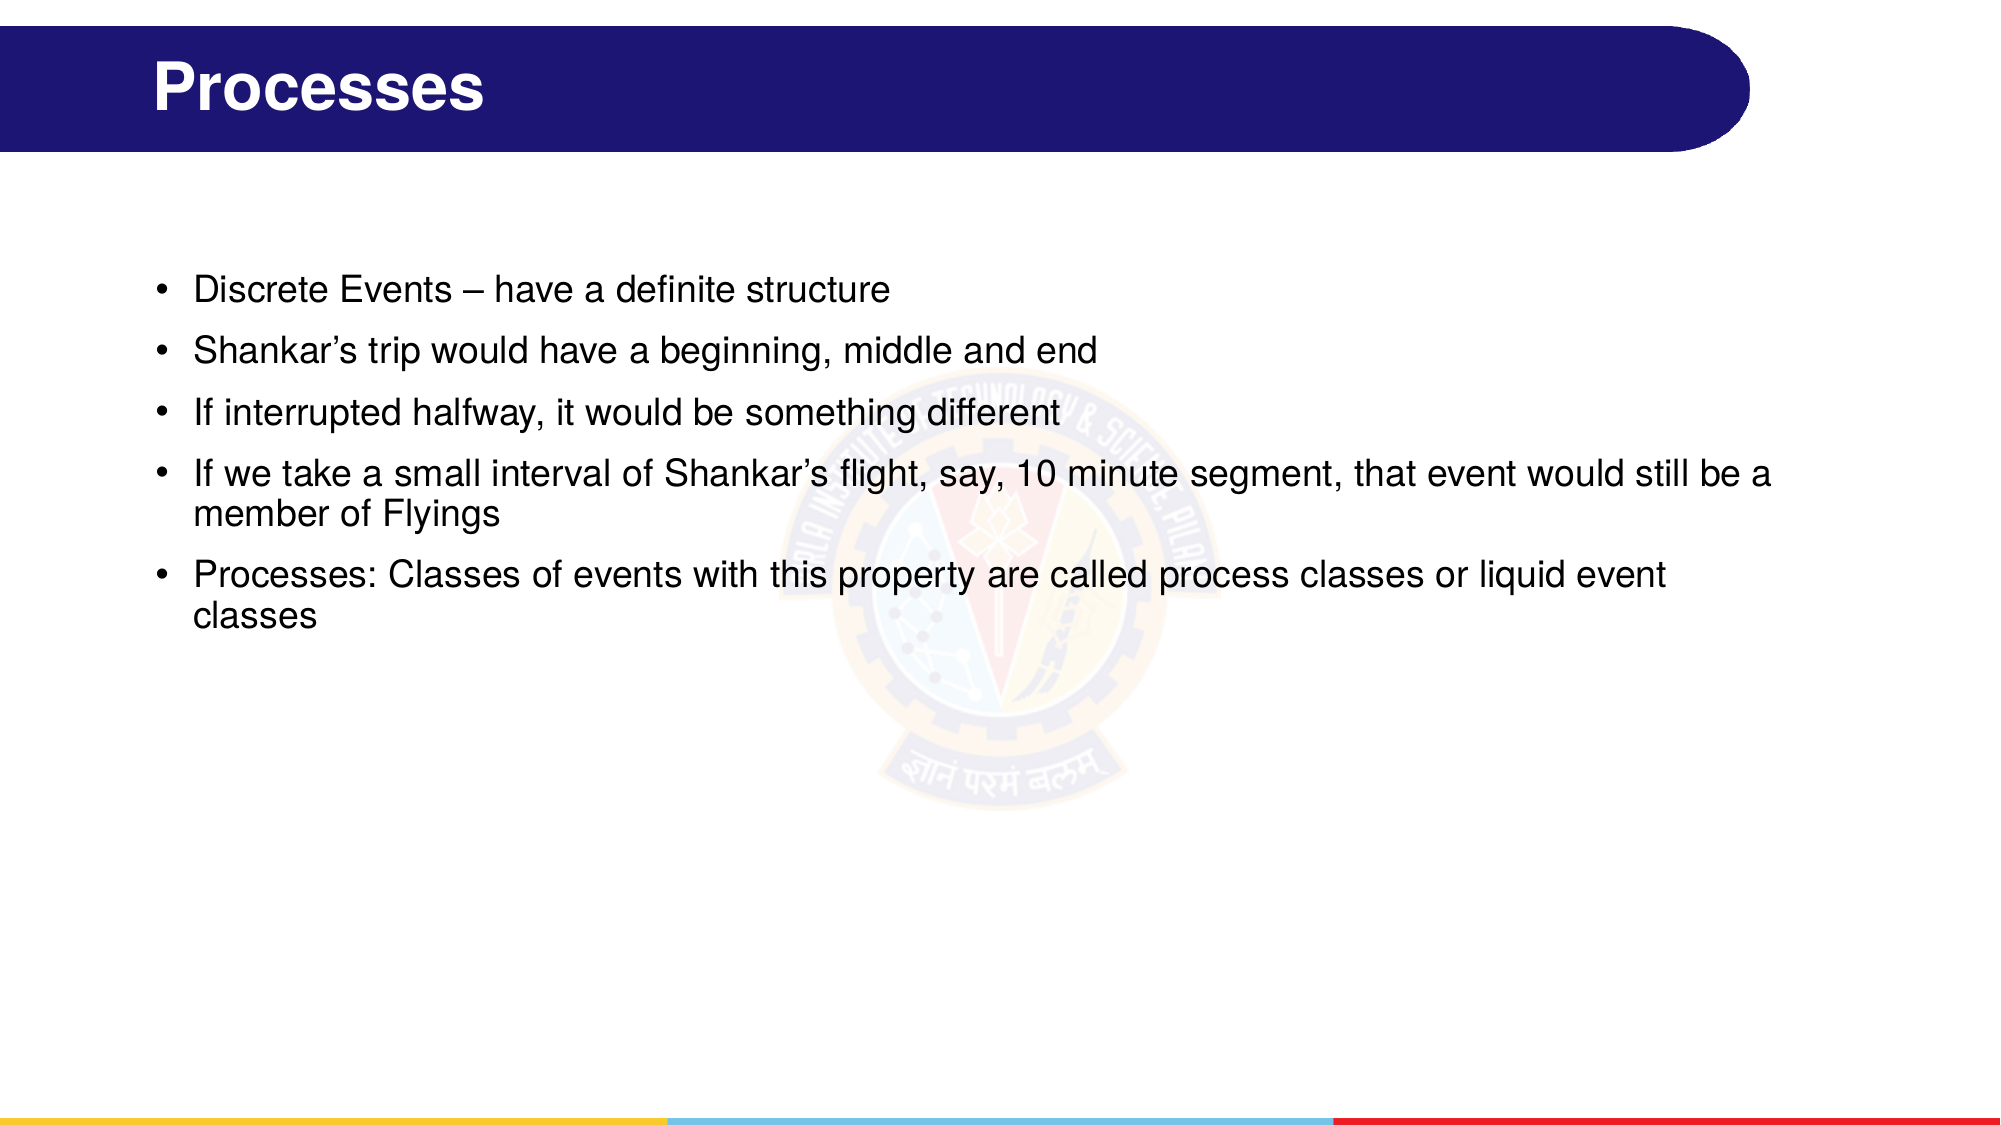

# Processes

Discrete Events – have a definite structure
Shankar’s trip would have a beginning, middle and end
If interrupted halfway, it would be something different
If we take a small interval of Shankar’s flight, say, 10 minute segment, that event would still be a member of Flyings
Processes: Classes of events with this property are called process classes or liquid event classes